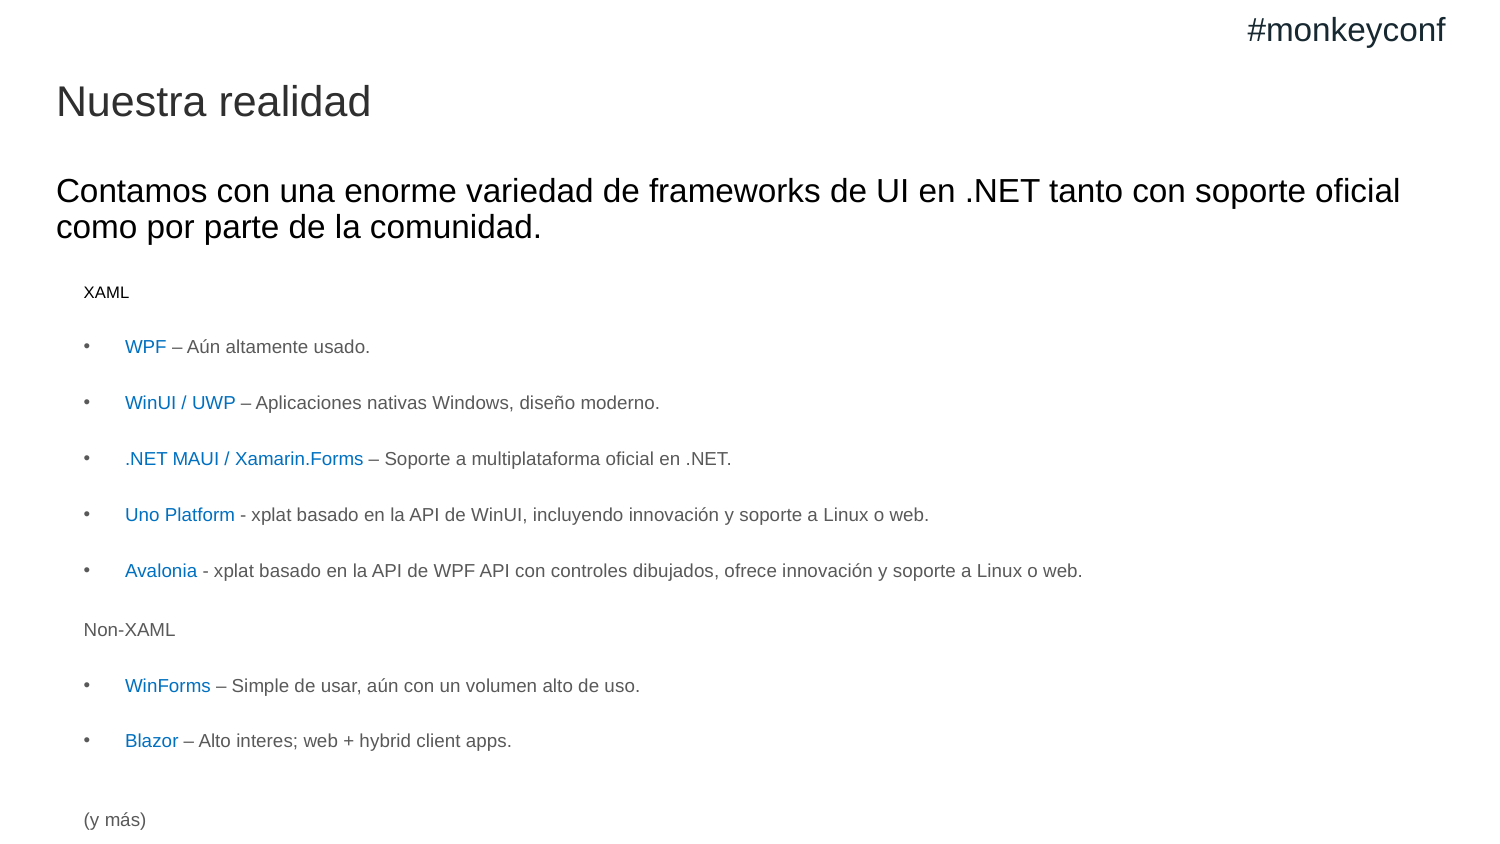

#monkeyconf
# Nuestra realidad
Contamos con una enorme variedad de frameworks de UI en .NET tanto con soporte oficial como por parte de la comunidad.
XAML
WPF – Aún altamente usado.
WinUI / UWP – Aplicaciones nativas Windows, diseño moderno.
.NET MAUI / Xamarin.Forms – Soporte a multiplataforma oficial en .NET.
Uno Platform - xplat basado en la API de WinUI, incluyendo innovación y soporte a Linux o web.
Avalonia - xplat basado en la API de WPF API con controles dibujados, ofrece innovación y soporte a Linux o web.
Non-XAML
WinForms – Simple de usar, aún con un volumen alto de uso.
Blazor – Alto interes; web + hybrid client apps.
(y más)